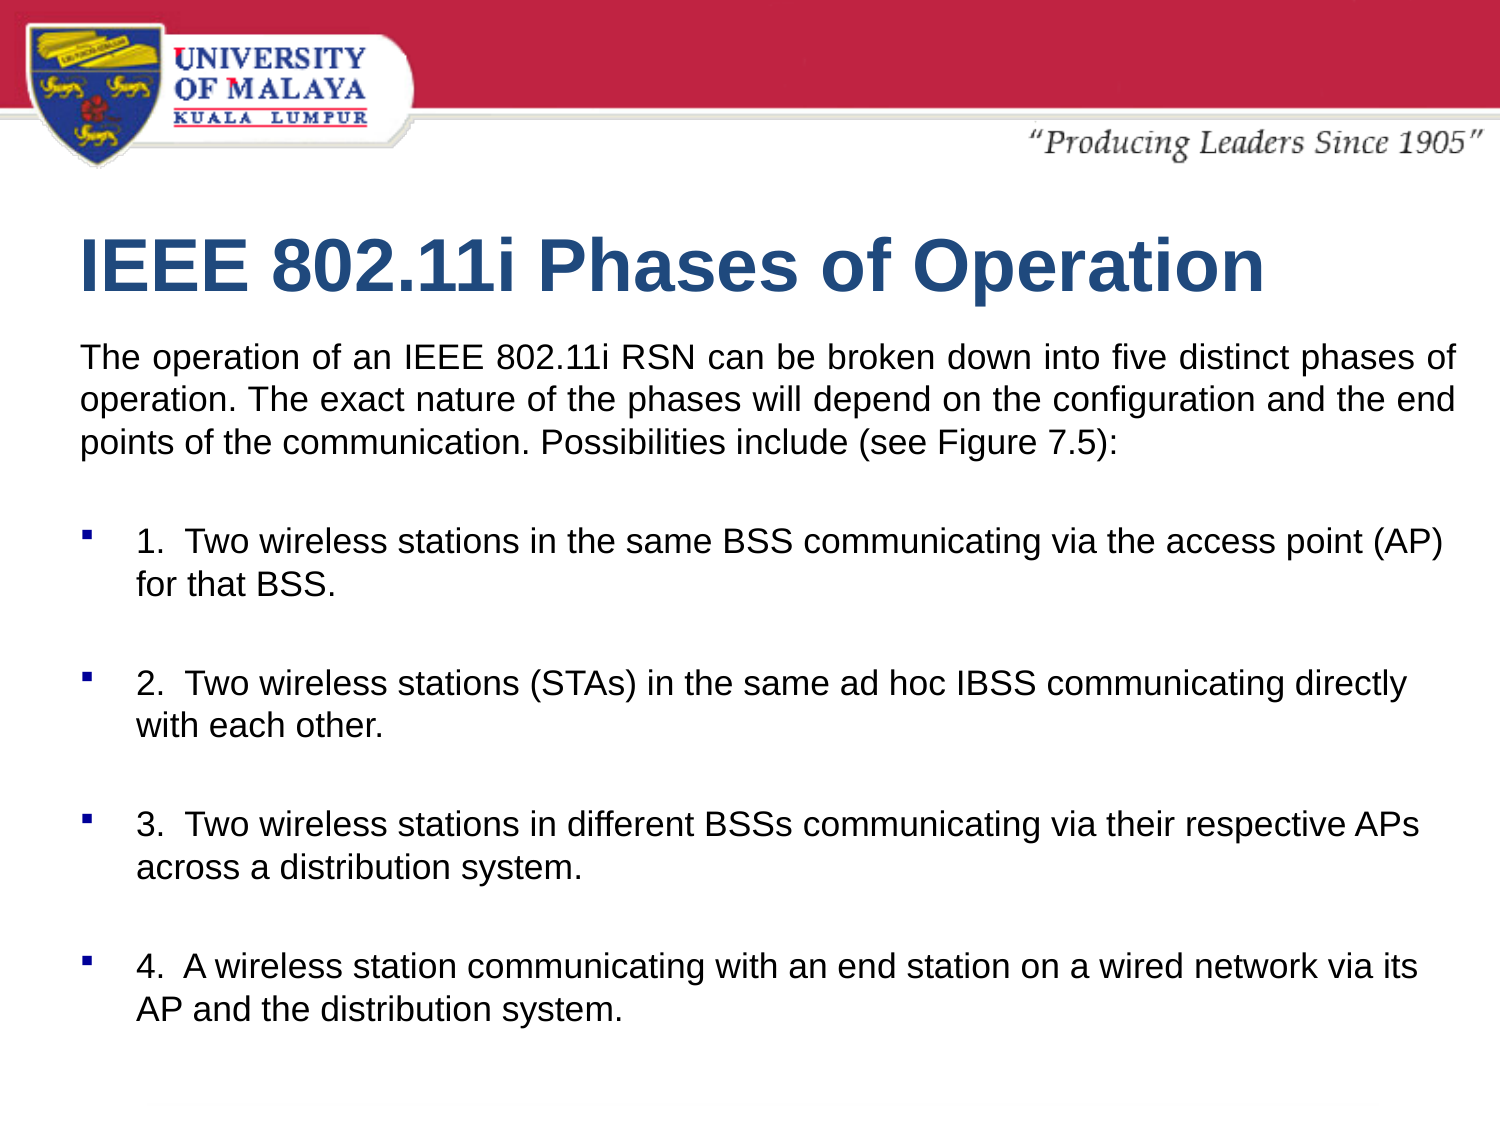

# IEEE 802.11i Phases of Operation
The operation of an IEEE 802.11i RSN can be broken down into five distinct phases of operation. The exact nature of the phases will depend on the configuration and the end points of the communication. Possibilities include (see Figure 7.5):

1.  Two wireless stations in the same BSS communicating via the access point (AP) for that BSS.

2.  Two wireless stations (STAs) in the same ad hoc IBSS communicating directly with each other.

3.  Two wireless stations in different BSSs communicating via their respective APs across a distribution system.

4.  A wireless station communicating with an end station on a wired network via its AP and the distribution system.